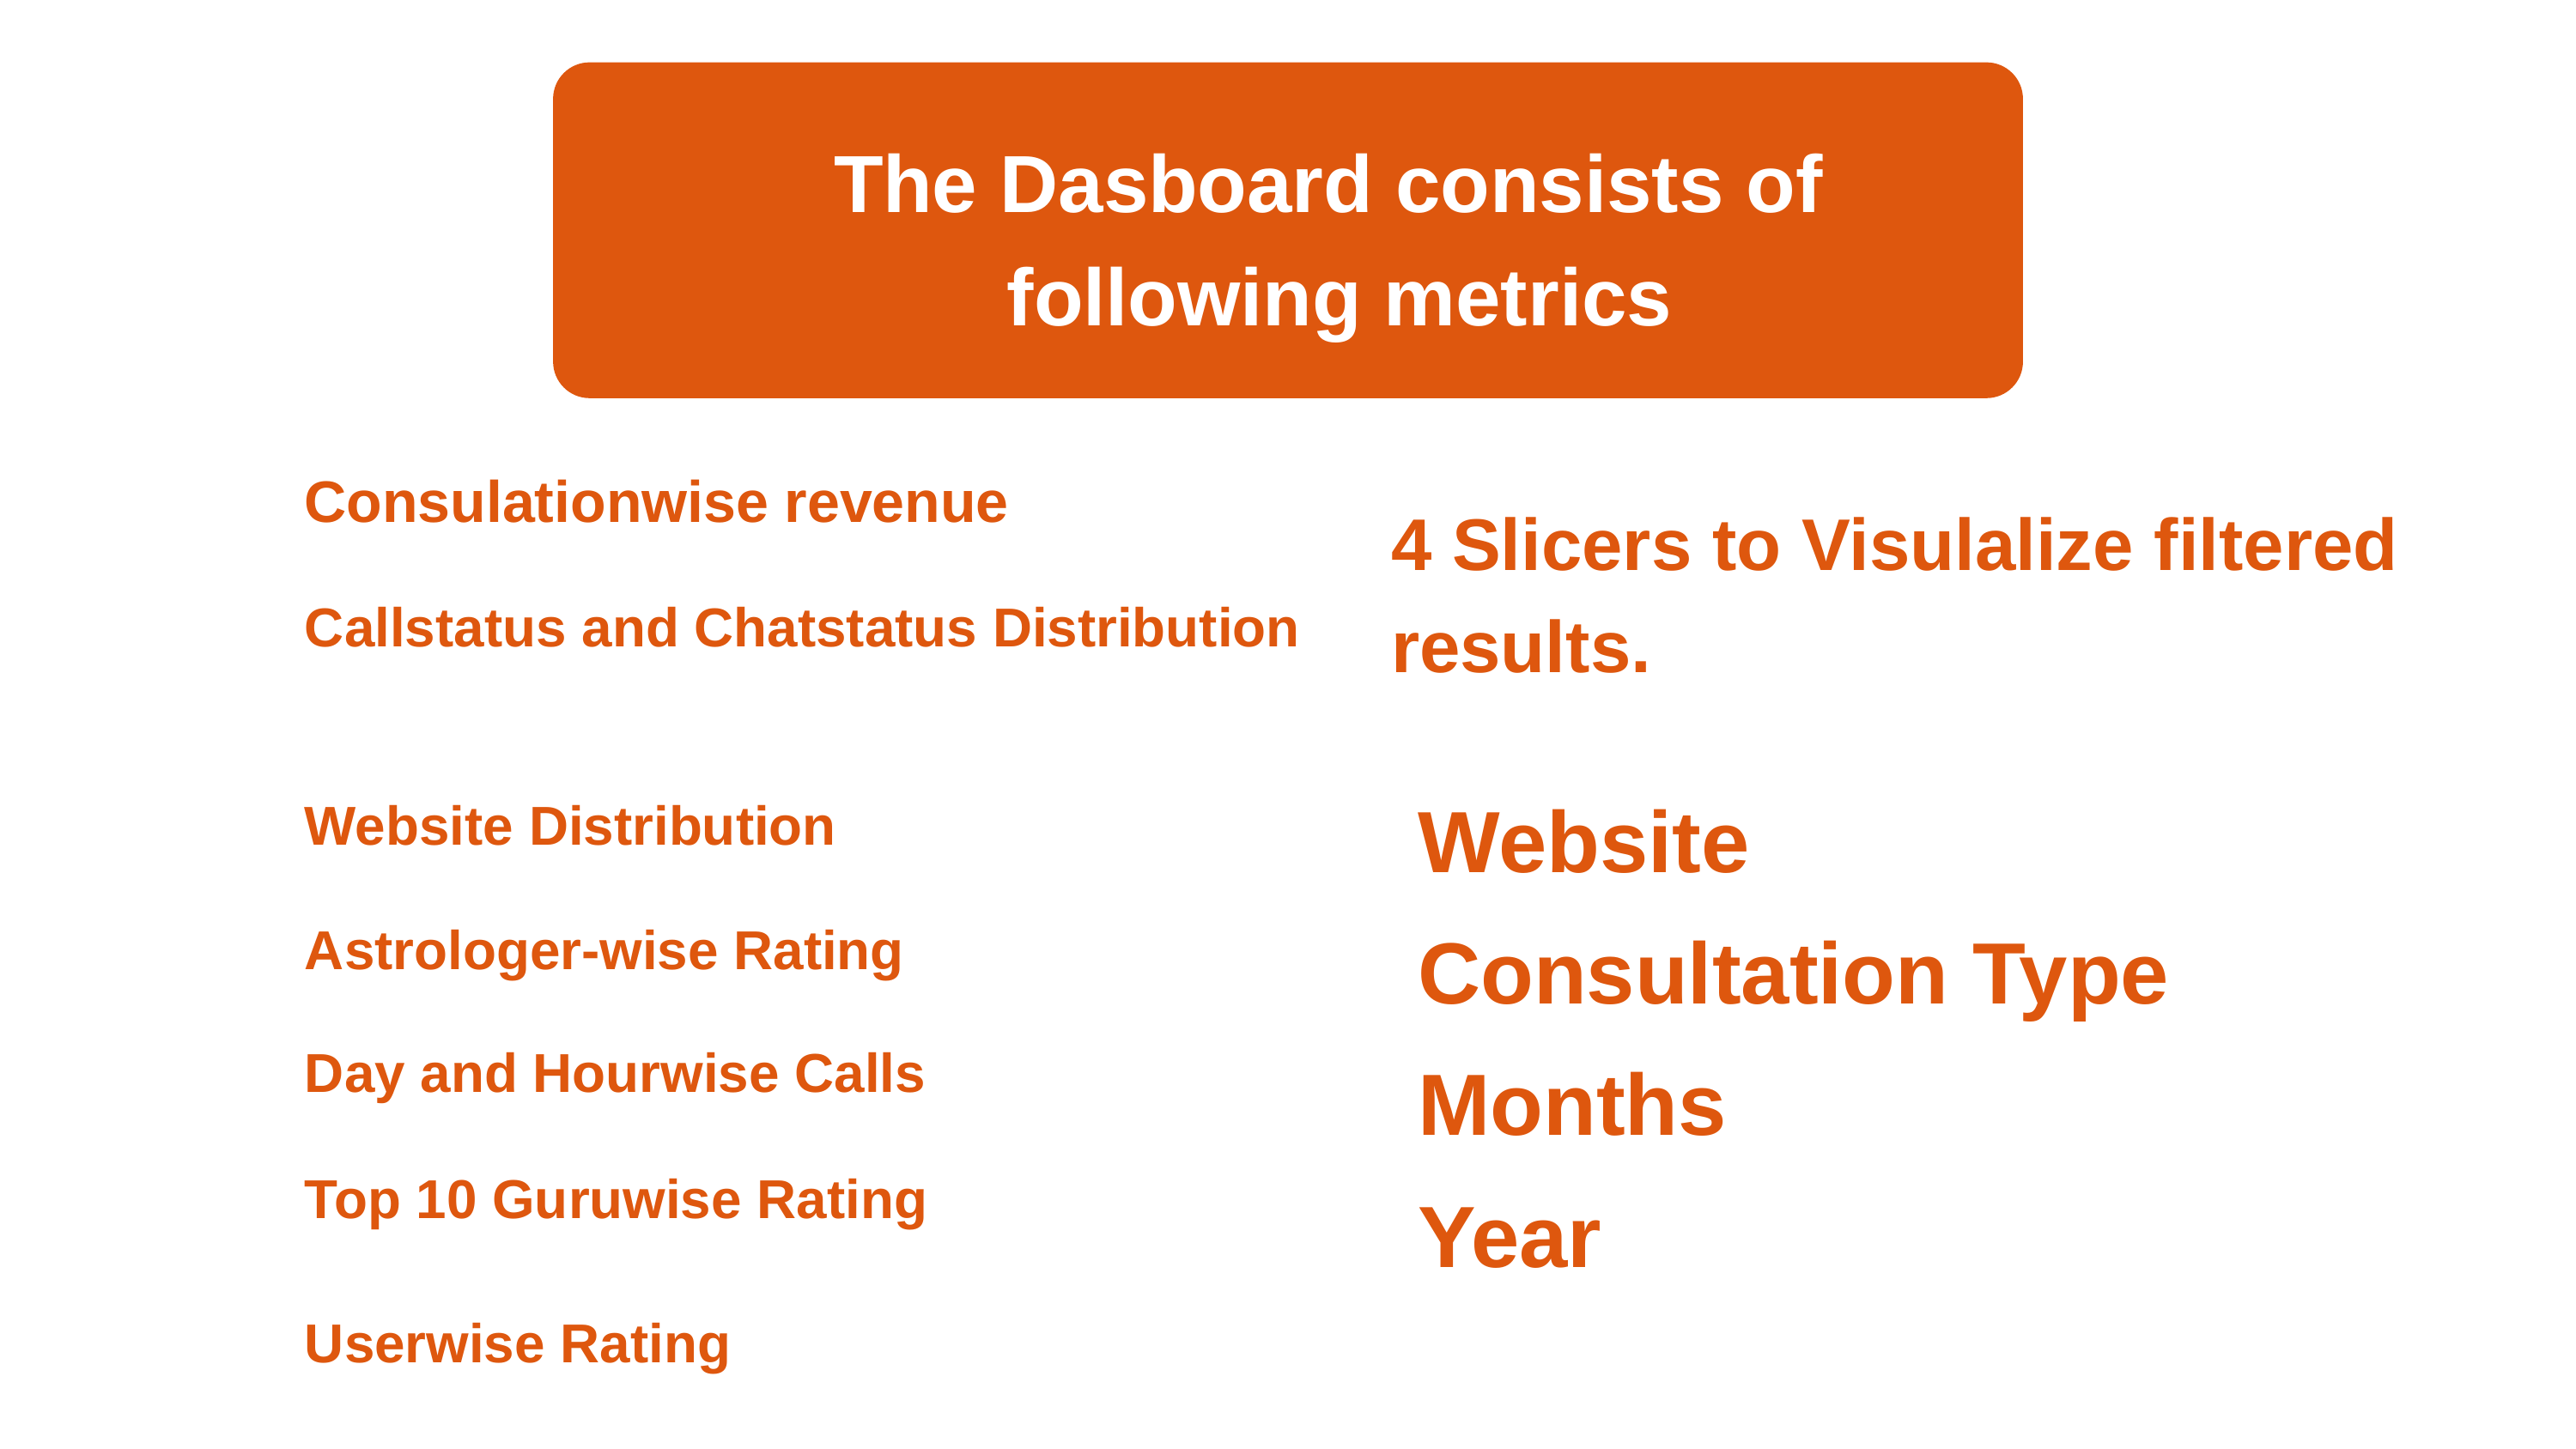

The Dasboard consists of  following metrics
Consulationwise revenue
Callstatus and Chatstatus Distribution
Website Distribution
Astrologer-wise Rating
Day and Hourwise Calls
Top 10 Guruwise Rating
Userwise Rating
4 Slicers to Visulalize filtered results.
Website
Consultation Type
Months
Year